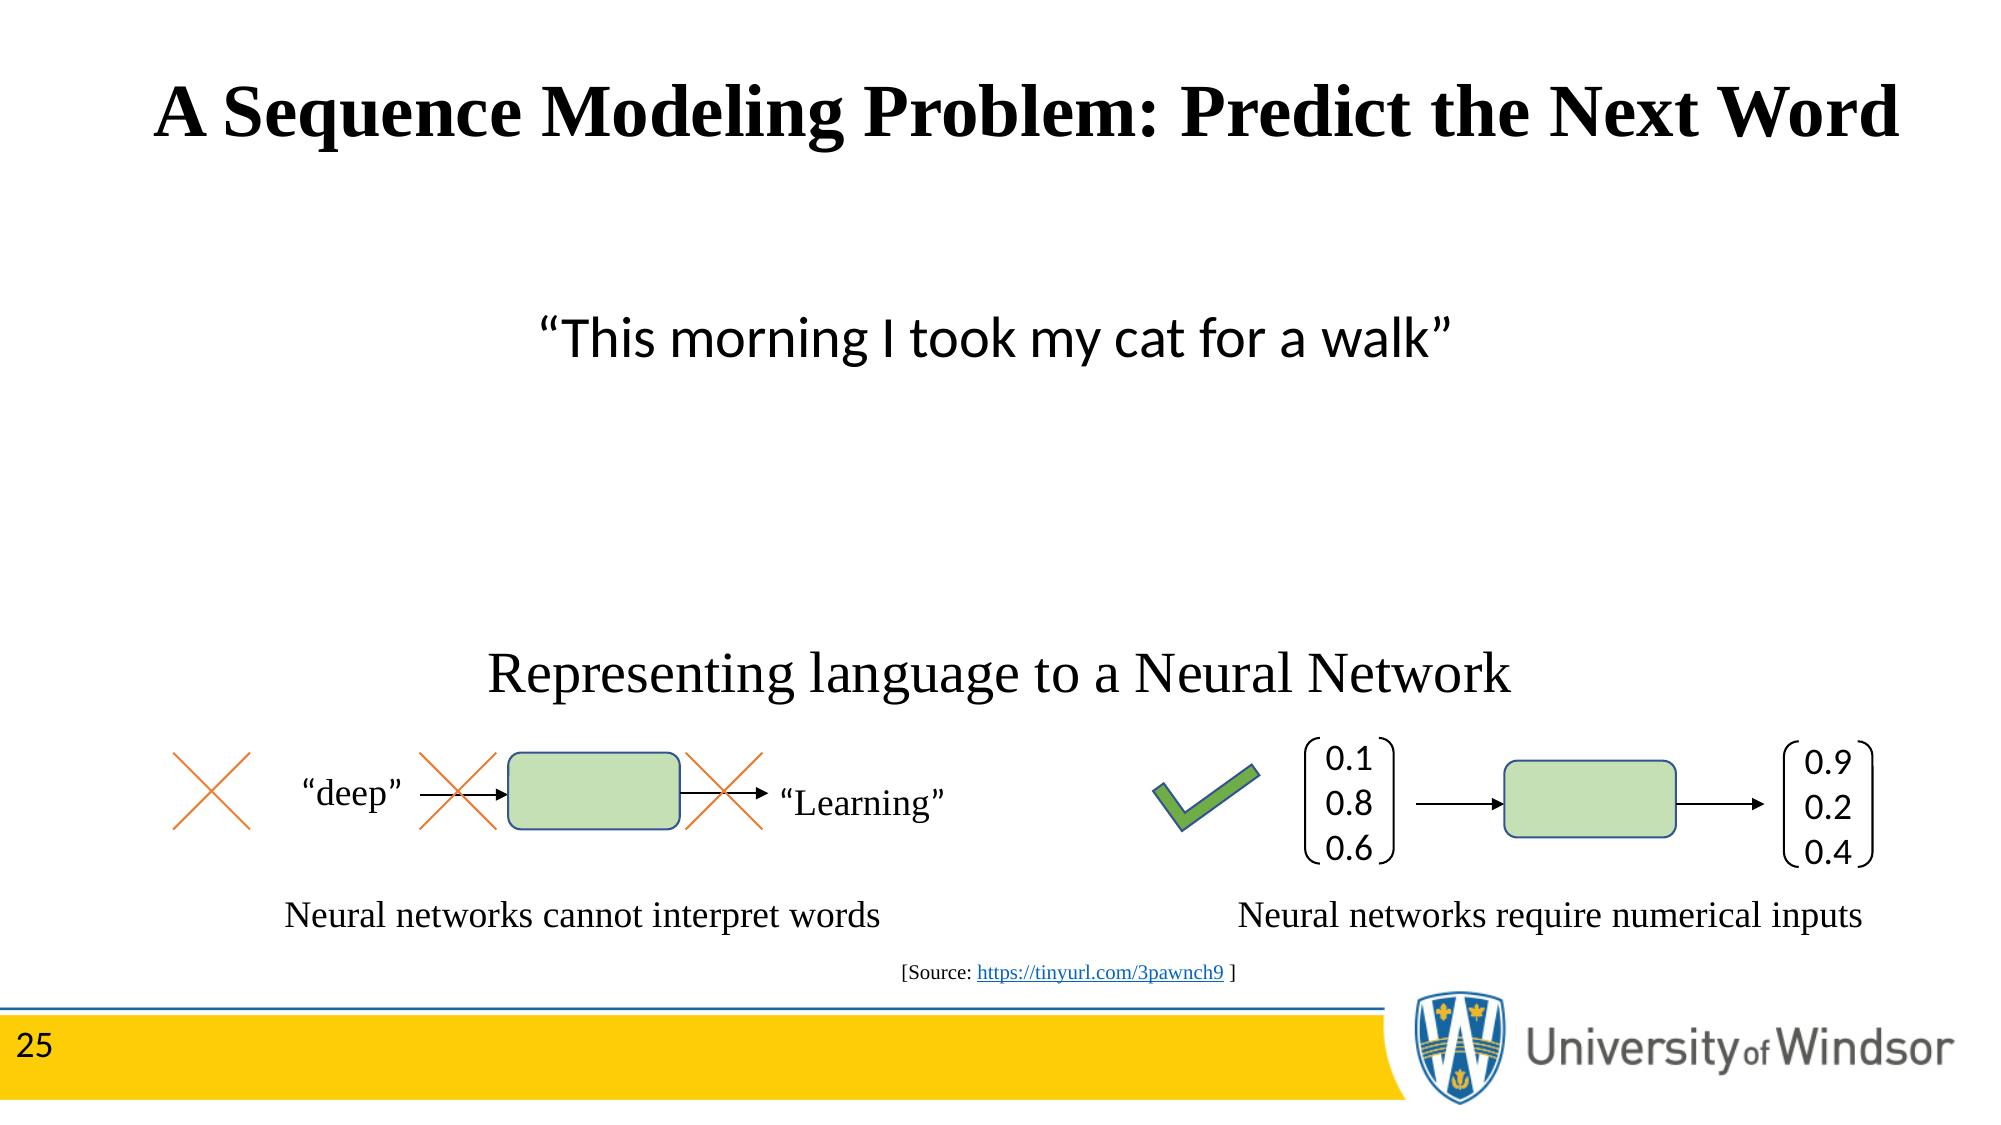

# A Sequence Modeling Problem: Predict the Next Word
                             “This morning I took my cat for a walk”

Representing language to a Neural Network

0.1
0.8
0.6
0.9
0.2
0.4

“deep”

“Learning”
Neural networks cannot interpret words
Neural networks require numerical inputs
[Source: https://tinyurl.com/3pawnch9 ]
25